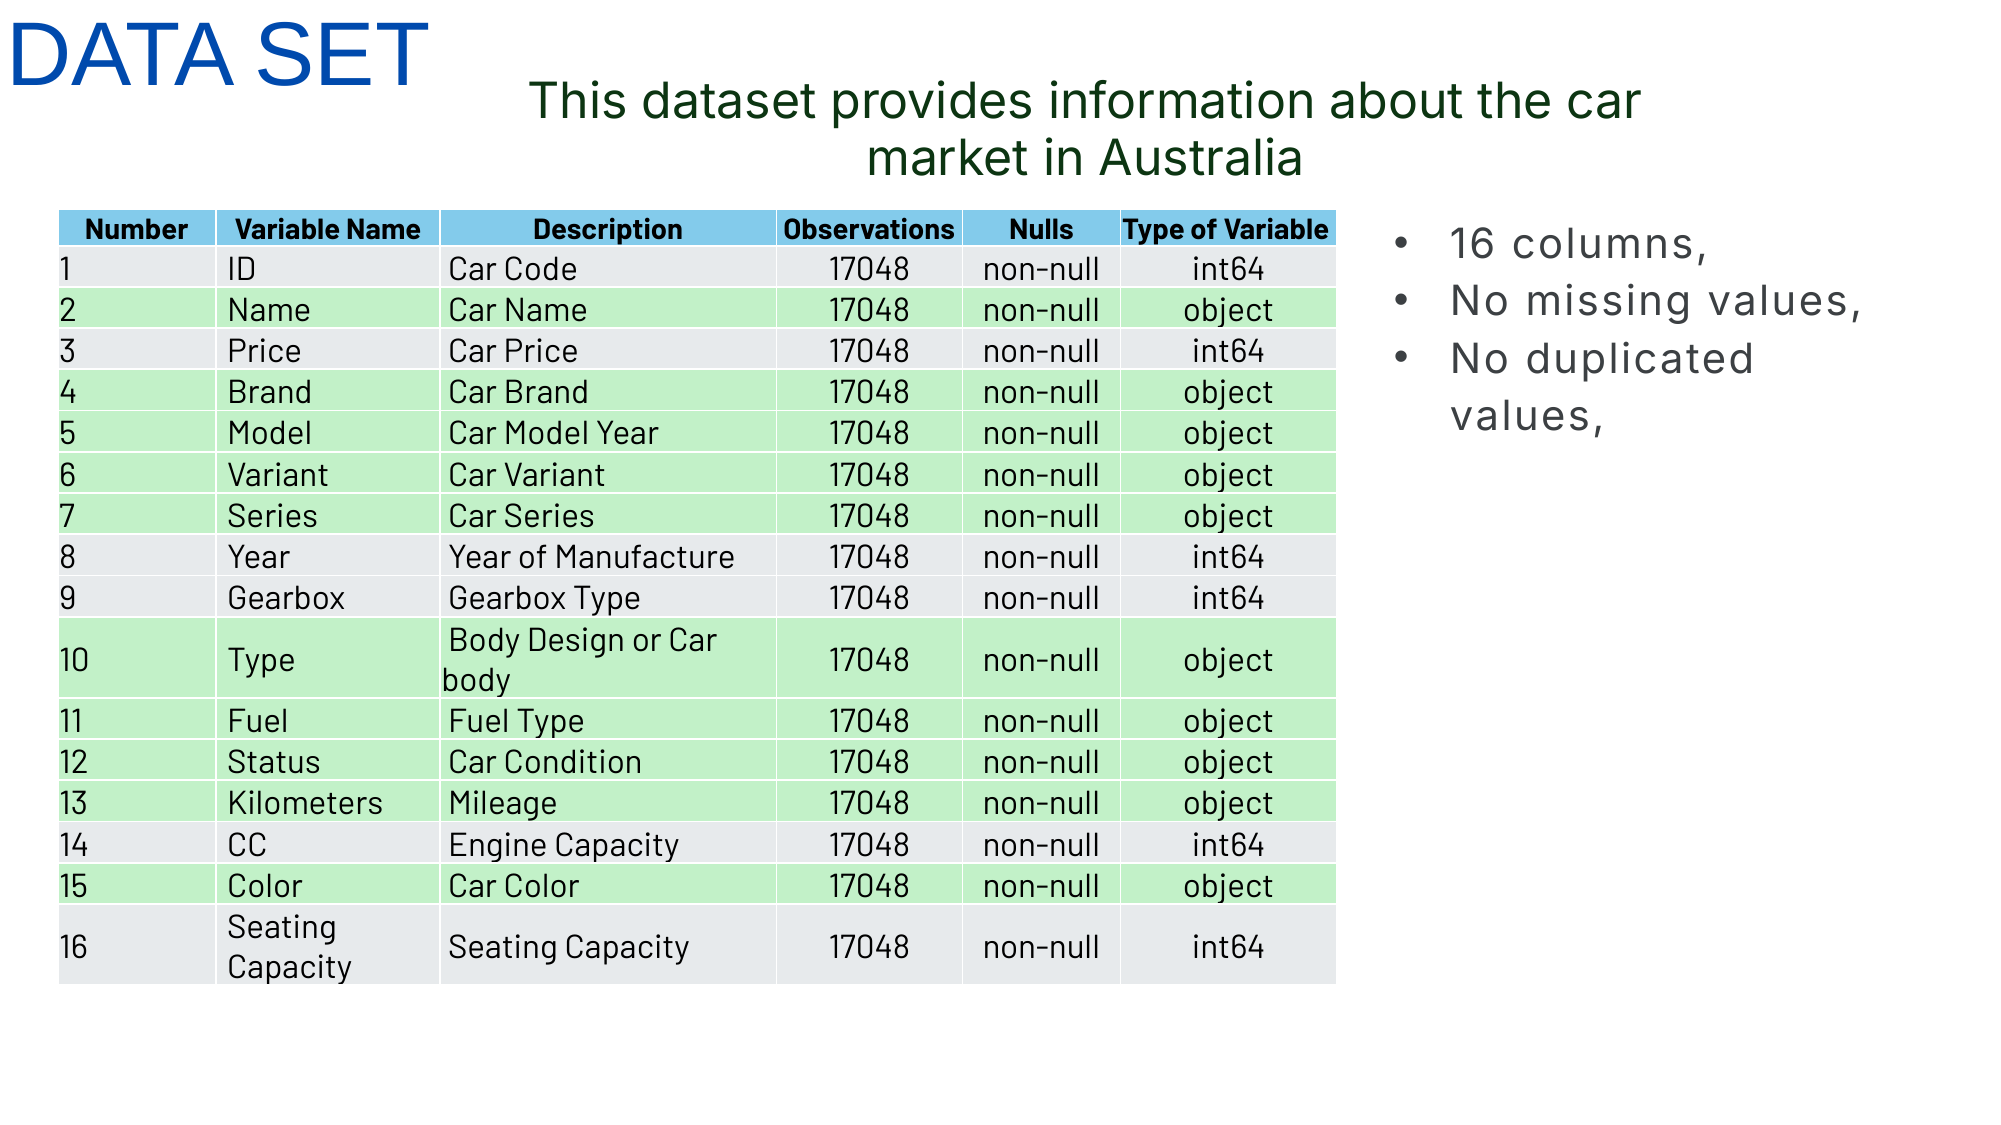

DATA SET
This dataset provides information about the car market in Australia
| Number | Variable Name | Description | Observations | Nulls | Type of Variable |
| --- | --- | --- | --- | --- | --- |
| 1 | ID | Car Code | 17048 | non-null | int64 |
| 2 | Name | Car Name | 17048 | non-null | object |
| 3 | Price | Car Price | 17048 | non-null | int64 |
| 4 | Brand | Car Brand | 17048 | non-null | object |
| 5 | Model | Car Model Year | 17048 | non-null | object |
| 6 | Variant | Car Variant | 17048 | non-null | object |
| 7 | Series | Car Series | 17048 | non-null | object |
| 8 | Year | Year of Manufacture | 17048 | non-null | int64 |
| 9 | Gearbox | Gearbox Type | 17048 | non-null | int64 |
| 10 | Type | Body Design or Car body | 17048 | non-null | object |
| 11 | Fuel | Fuel Type | 17048 | non-null | object |
| 12 | Status | Car Condition | 17048 | non-null | object |
| 13 | Kilometers | Mileage | 17048 | non-null | object |
| 14 | CC | Engine Capacity | 17048 | non-null | int64 |
| 15 | Color | Car Color | 17048 | non-null | object |
| 16 | Seating Capacity | Seating Capacity | 17048 | non-null | int64 |
16 columns,
No missing values,
No duplicated values,